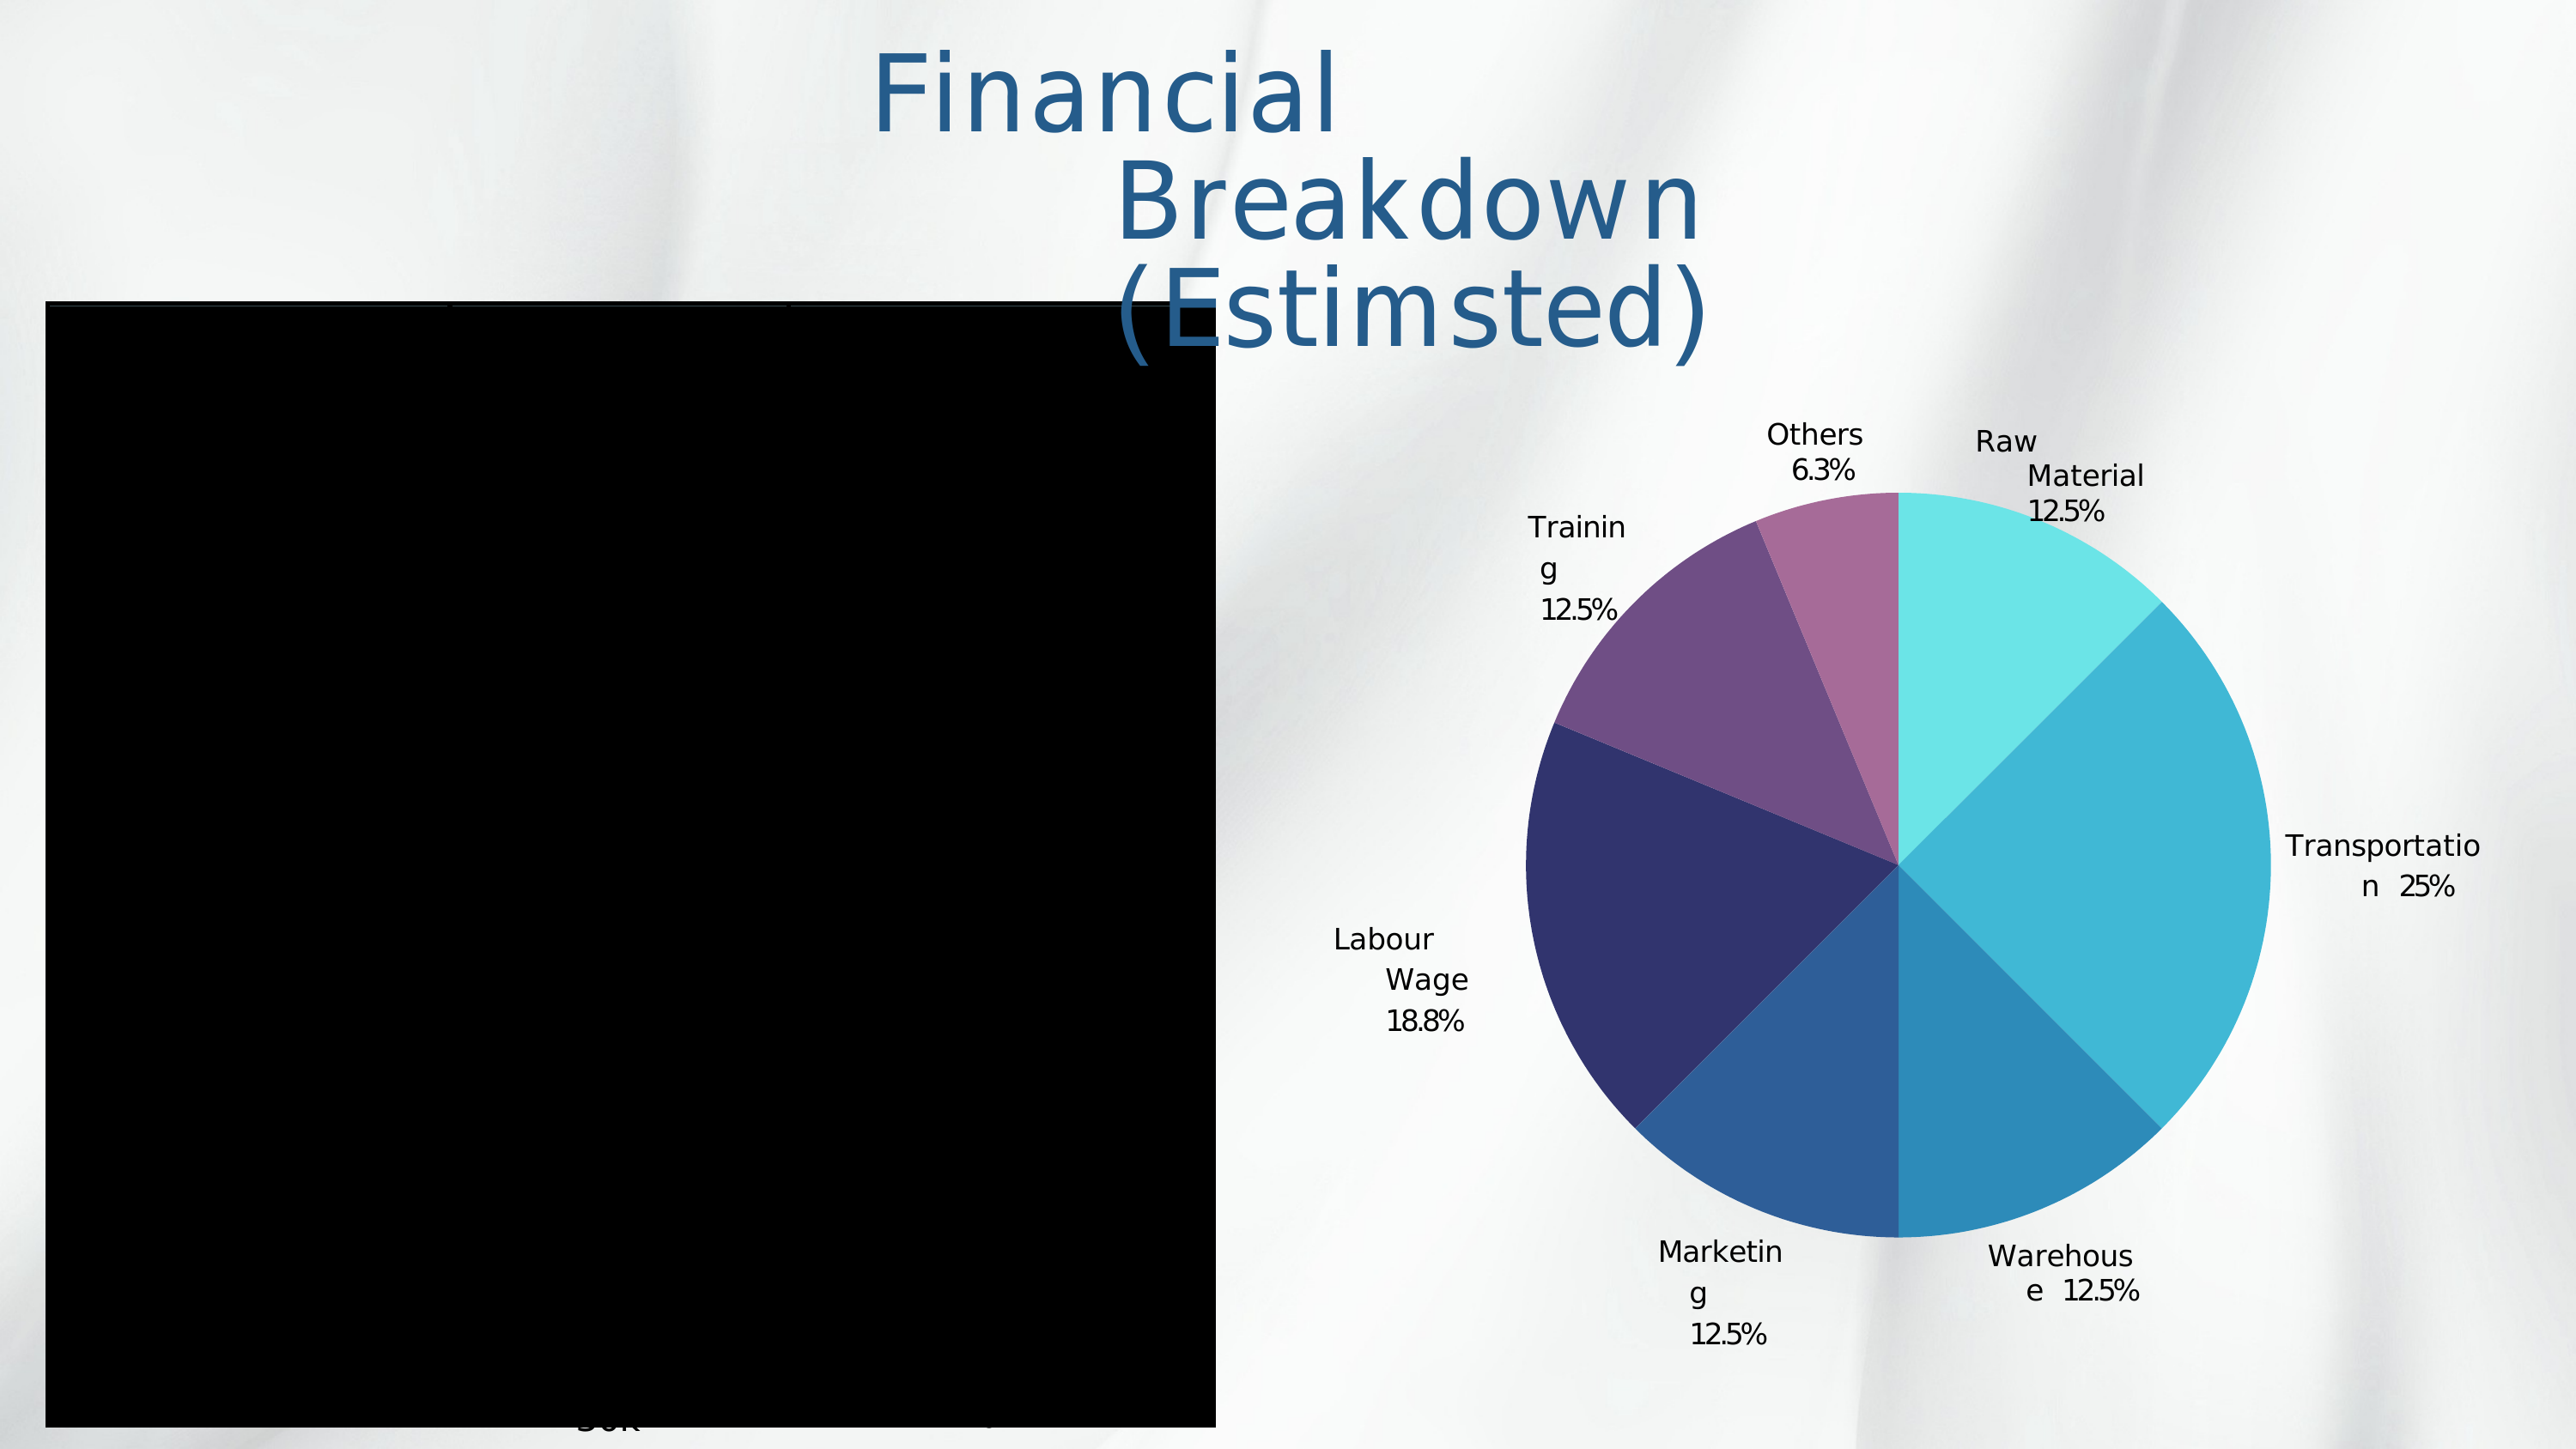

# Financial Breakdown  (Estimsted)

Monthly
(BDT)
20k  40k  20k
20k  20k  30k  10k  160k
Category

Raw Material
(Unused Clothes)
Transportation  Warehouse
Maintanence

Marketing
Training Sessions  Labor Wage  Others

Total
Yearly (BDT)

240k

480k

240k

240k

240k

360k

120k

1.92M
Others  6.3%
Raw Material  12.5%

Training  12.5%
Transportation  25%
Labour Wage  18.8%
Marketing  12.5%
Warehouse  12.5%